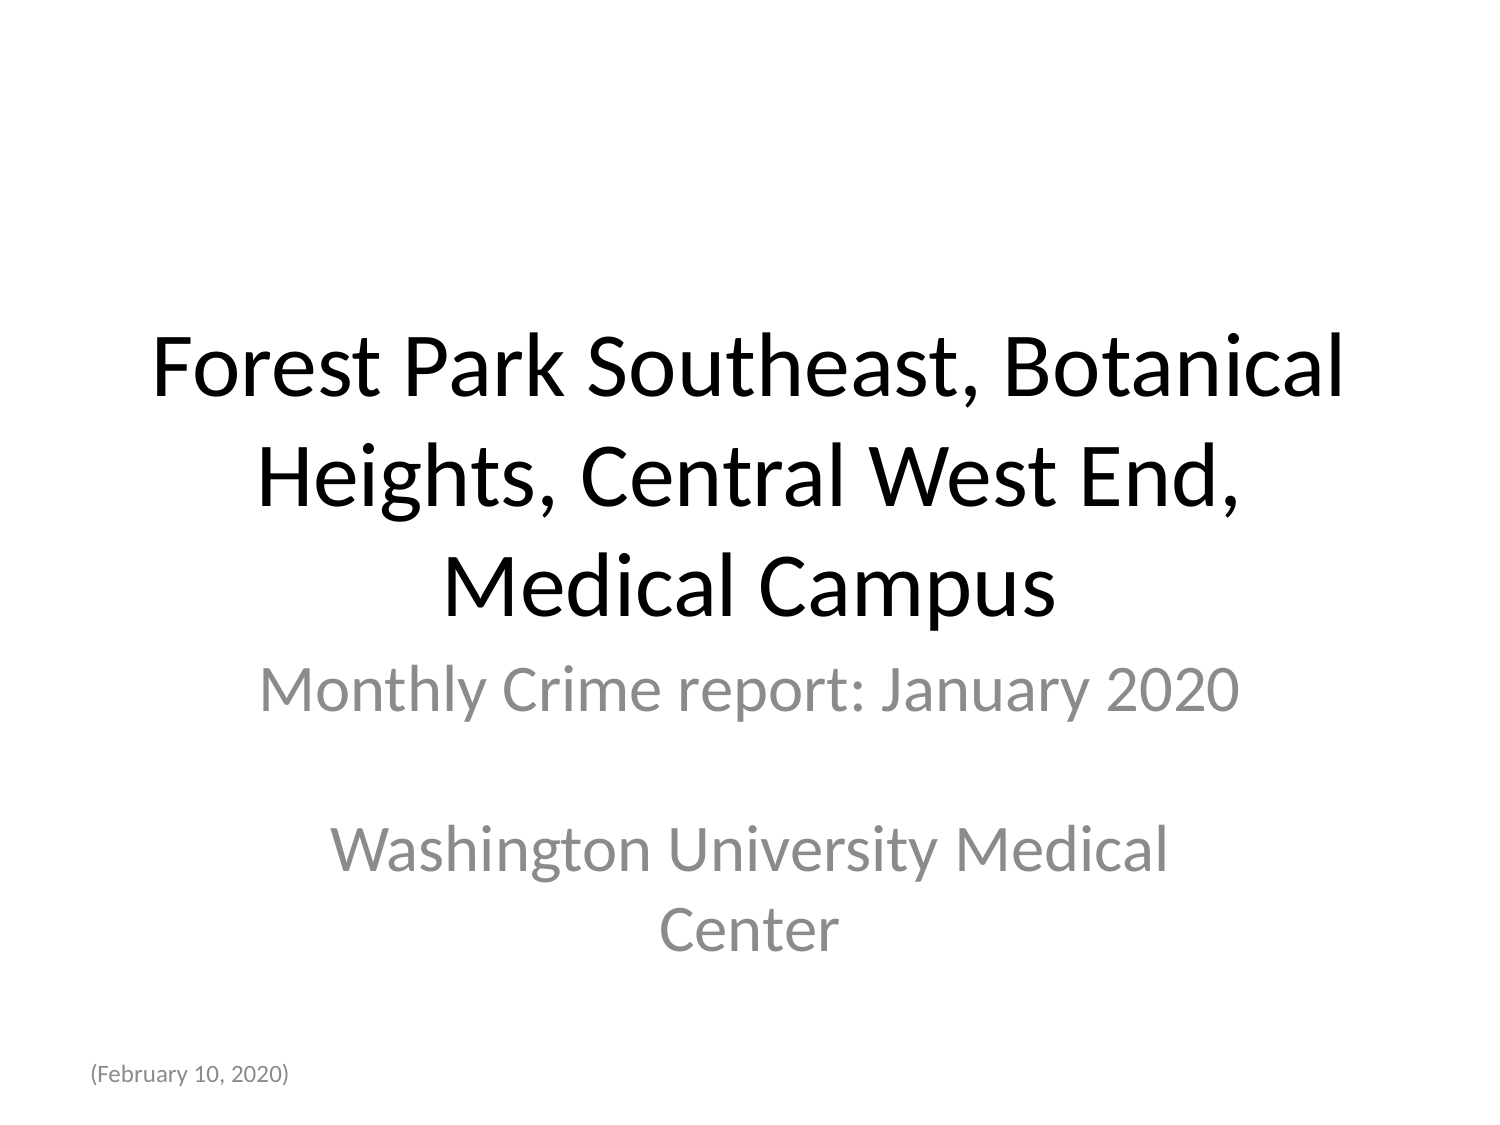

# Forest Park Southeast, Botanical Heights, Central West End, Medical Campus
Monthly Crime report: January 2020
Washington University Medical Center
(February 10, 2020)